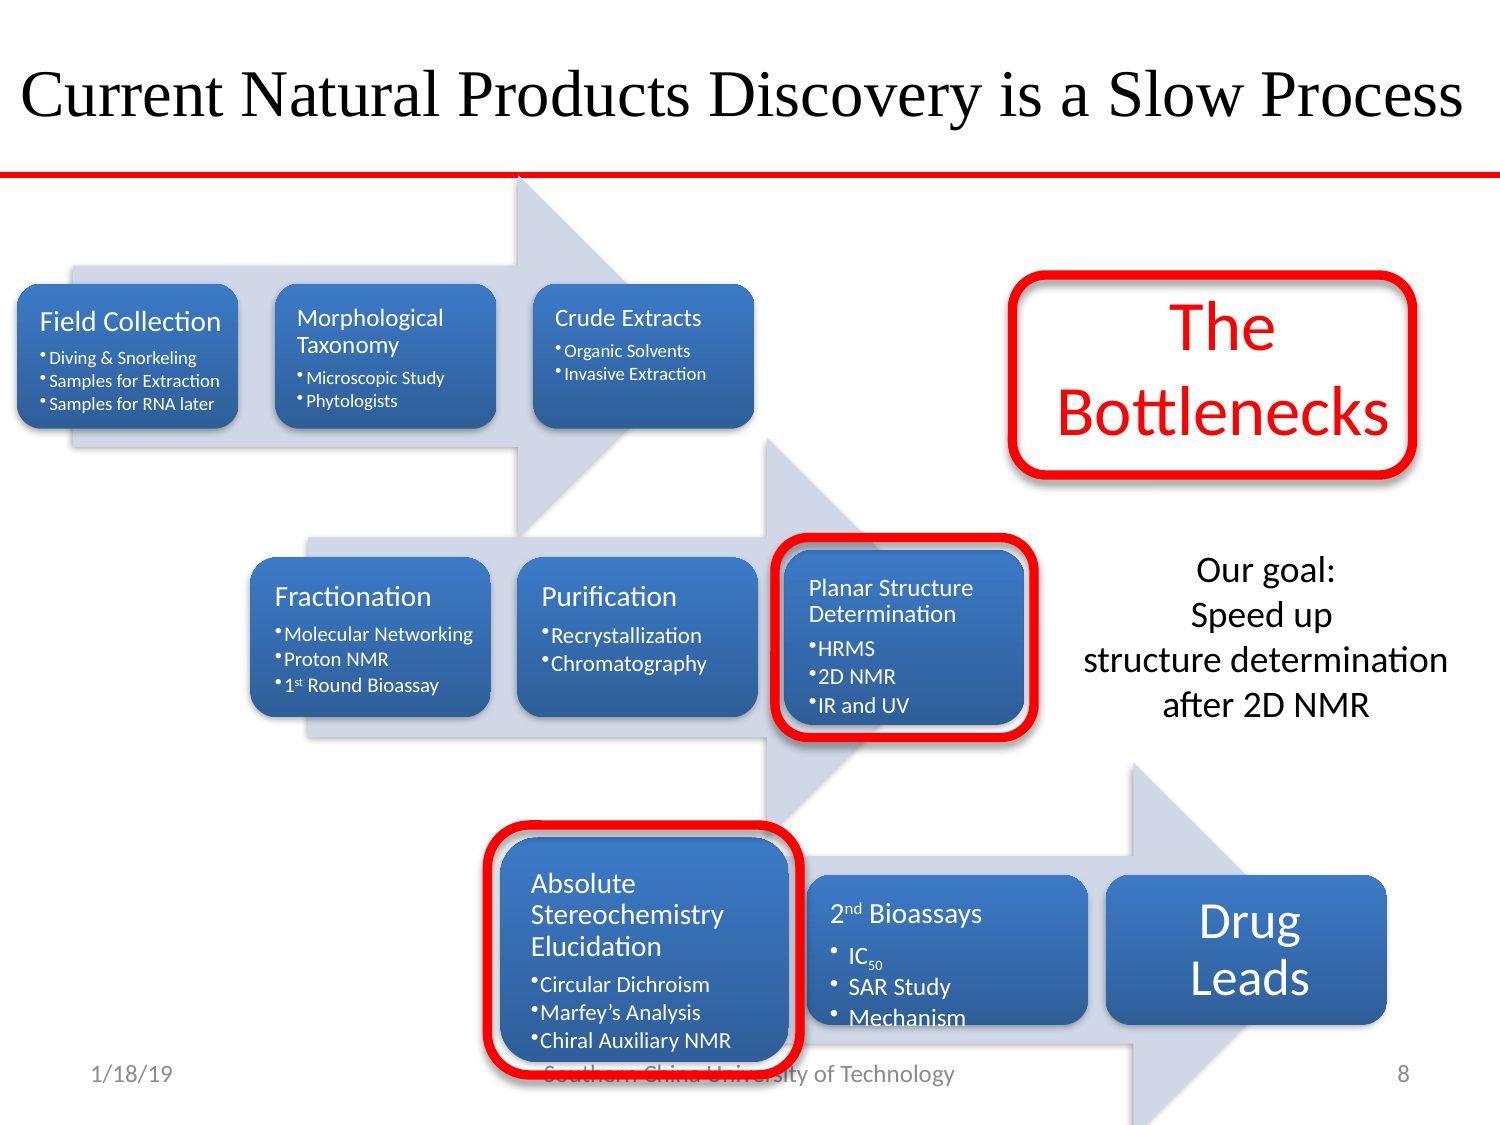

# Current Natural Products Discovery is a Slow Process
Field Collection
Diving & Snorkeling
Samples for Extraction
Samples for RNA later
Morphological Taxonomy
Microscopic Study
Phytologists
Crude Extracts
Organic Solvents
Invasive Extraction

The Bottlenecks
Fractionation
Molecular Networking
Proton NMR
1st Round Bioassay
Purification
Recrystallization
Chromatography
Planar Structure Determination
HRMS
2D NMR
IR and UV

Our goal:
Speed up
structure determination after 2D NMR
Absolute Stereochemistry Elucidation
Circular Dichroism
Marfey’s Analysis
Chiral Auxiliary NMR
2nd Bioassays
IC50
SAR Study
Mechanism
Drug Leads

1/18/19
Southern China University of Technology
8